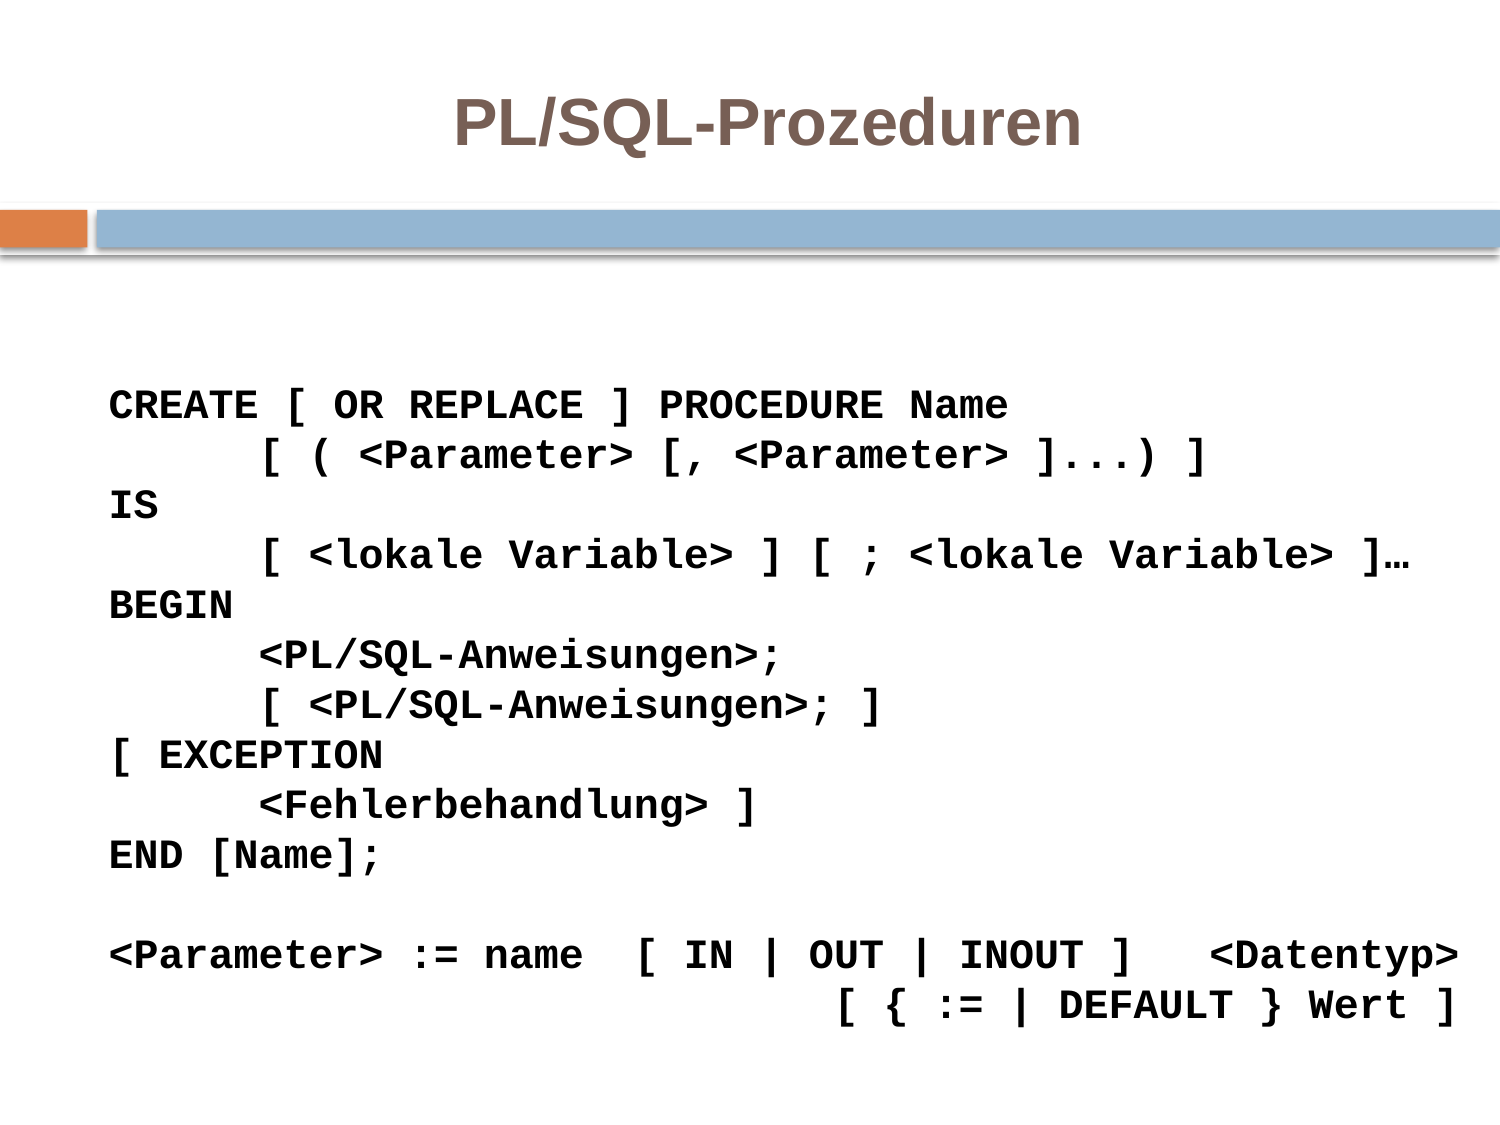

# PL/SQL-Prozeduren
CREATE [ OR REPLACE ] PROCEDURE Name
	[ ( <Parameter> [, <Parameter> ]...) ]
IS
	[ <lokale Variable> ] [ ; <lokale Variable> ]…
BEGIN
	<PL/SQL-Anweisungen>;
	[ <PL/SQL-Anweisungen>; ]
[ EXCEPTION
	<Fehlerbehandlung> ]
END [Name];

<Parameter> := name  [ IN | OUT | INOUT ]   <Datentyp>
		                 [ { := | DEFAULT } Wert ]